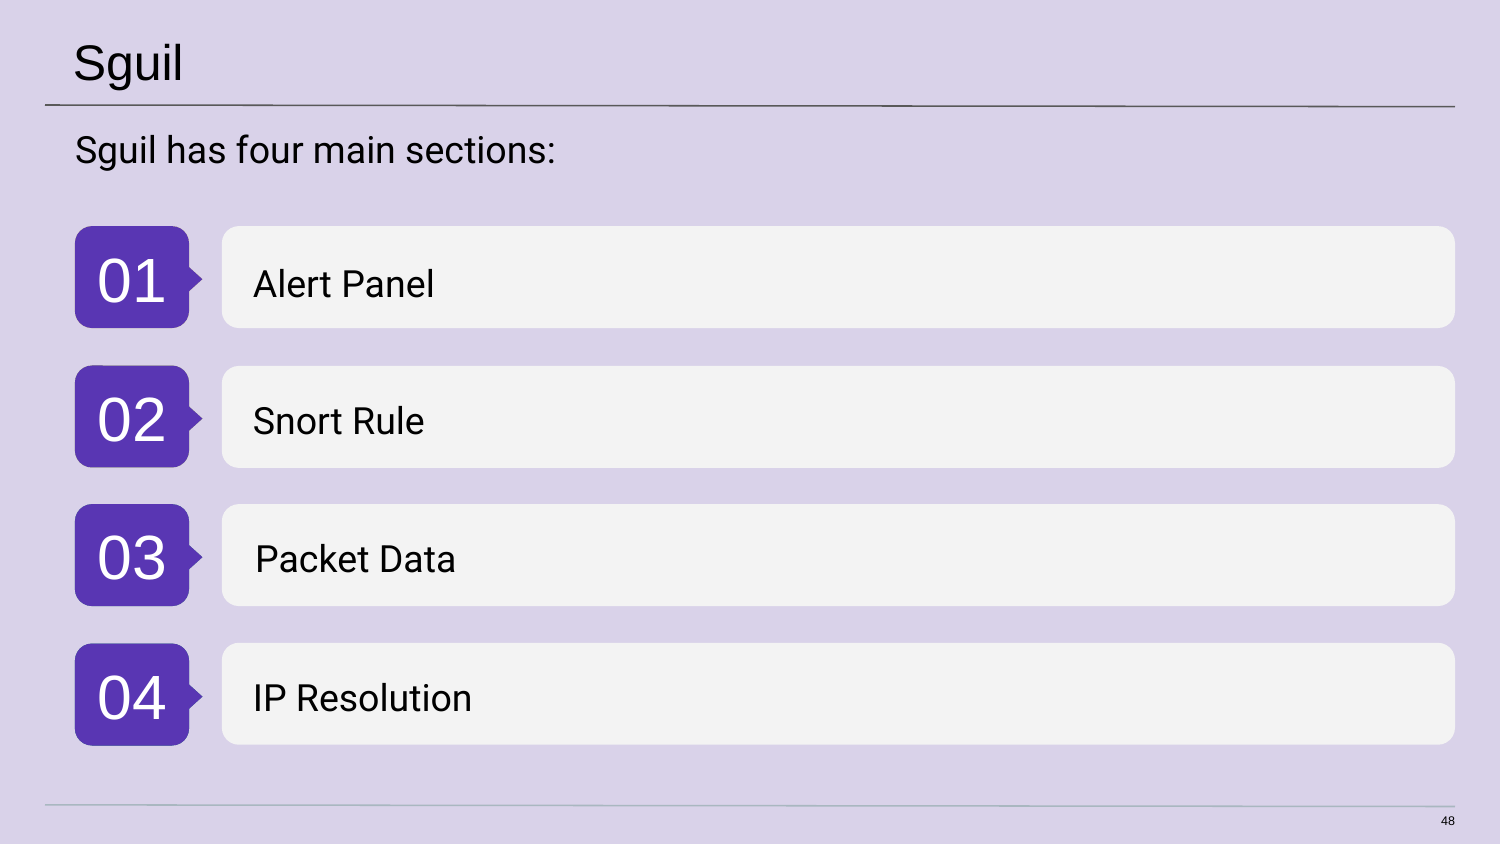

# Sguil
Sguil has four main sections:
01

Alert Panel
02

Snort Rule
03

Packet Data
IP Resolution
04

48